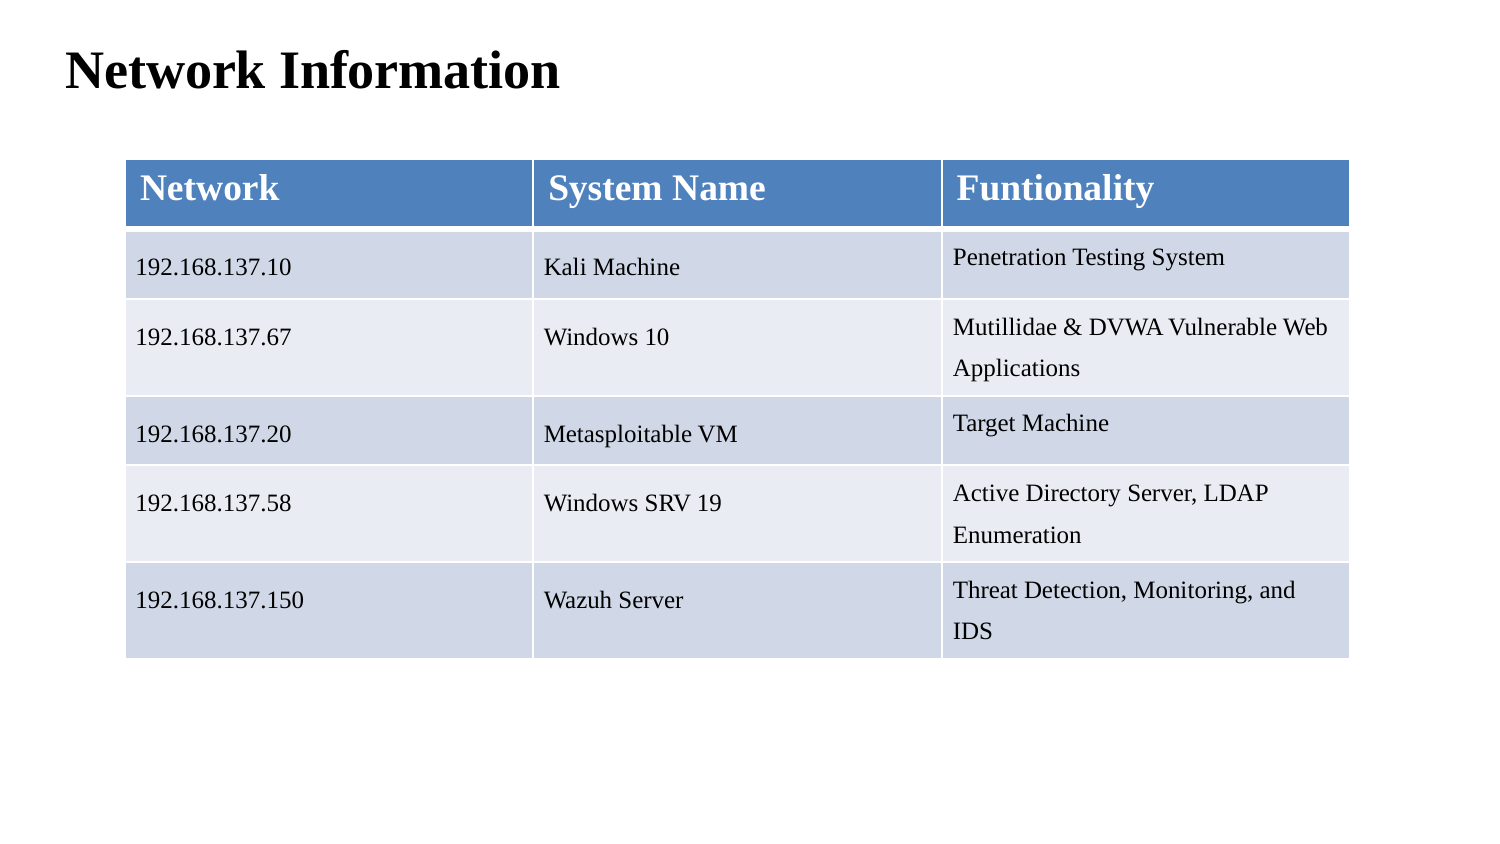

# Network Information
| Network | System Name | Funtionality |
| --- | --- | --- |
| 192.168.137.10 | Kali Machine | Penetration Testing System |
| 192.168.137.67 | Windows 10 | Mutillidae & DVWA Vulnerable Web Applications |
| 192.168.137.20 | Metasploitable VM | Target Machine |
| 192.168.137.58 | Windows SRV 19 | Active Directory Server, LDAP Enumeration |
| 192.168.137.150 | Wazuh Server | Threat Detection, Monitoring, and IDS |